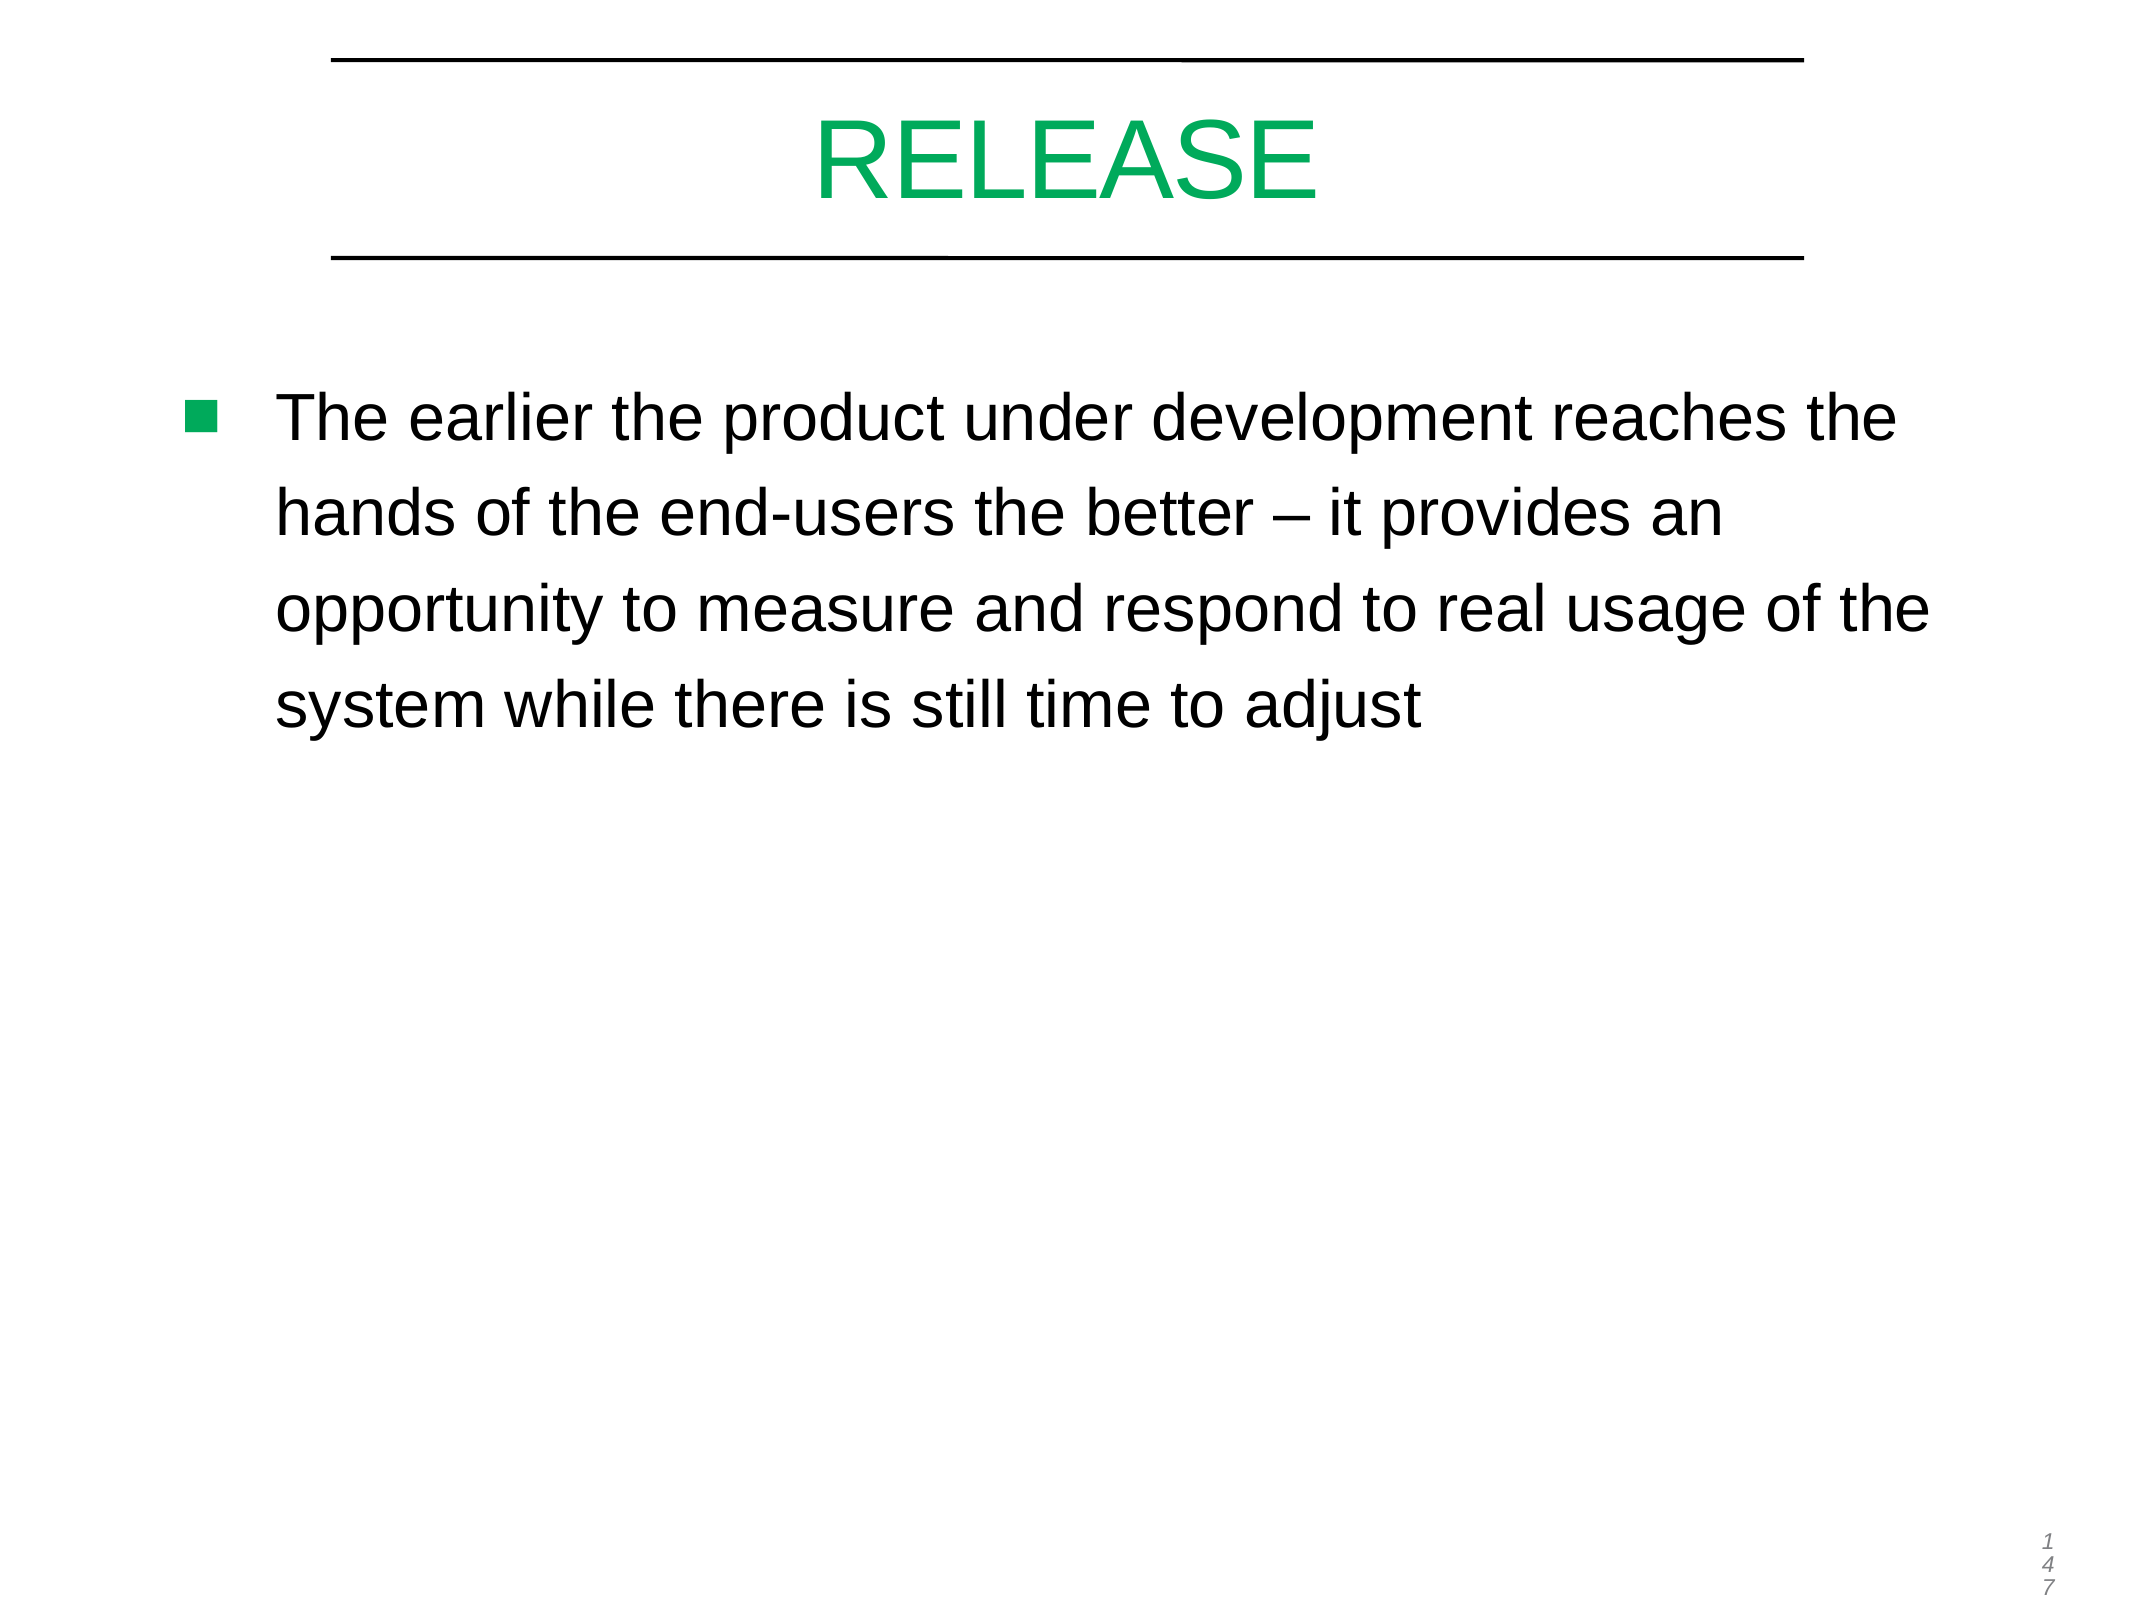

# RELEASE
The earlier the product under development reaches the hands of the end-users the better – it provides an opportunity to measure and respond to real usage of the system while there is still time to adjust
147